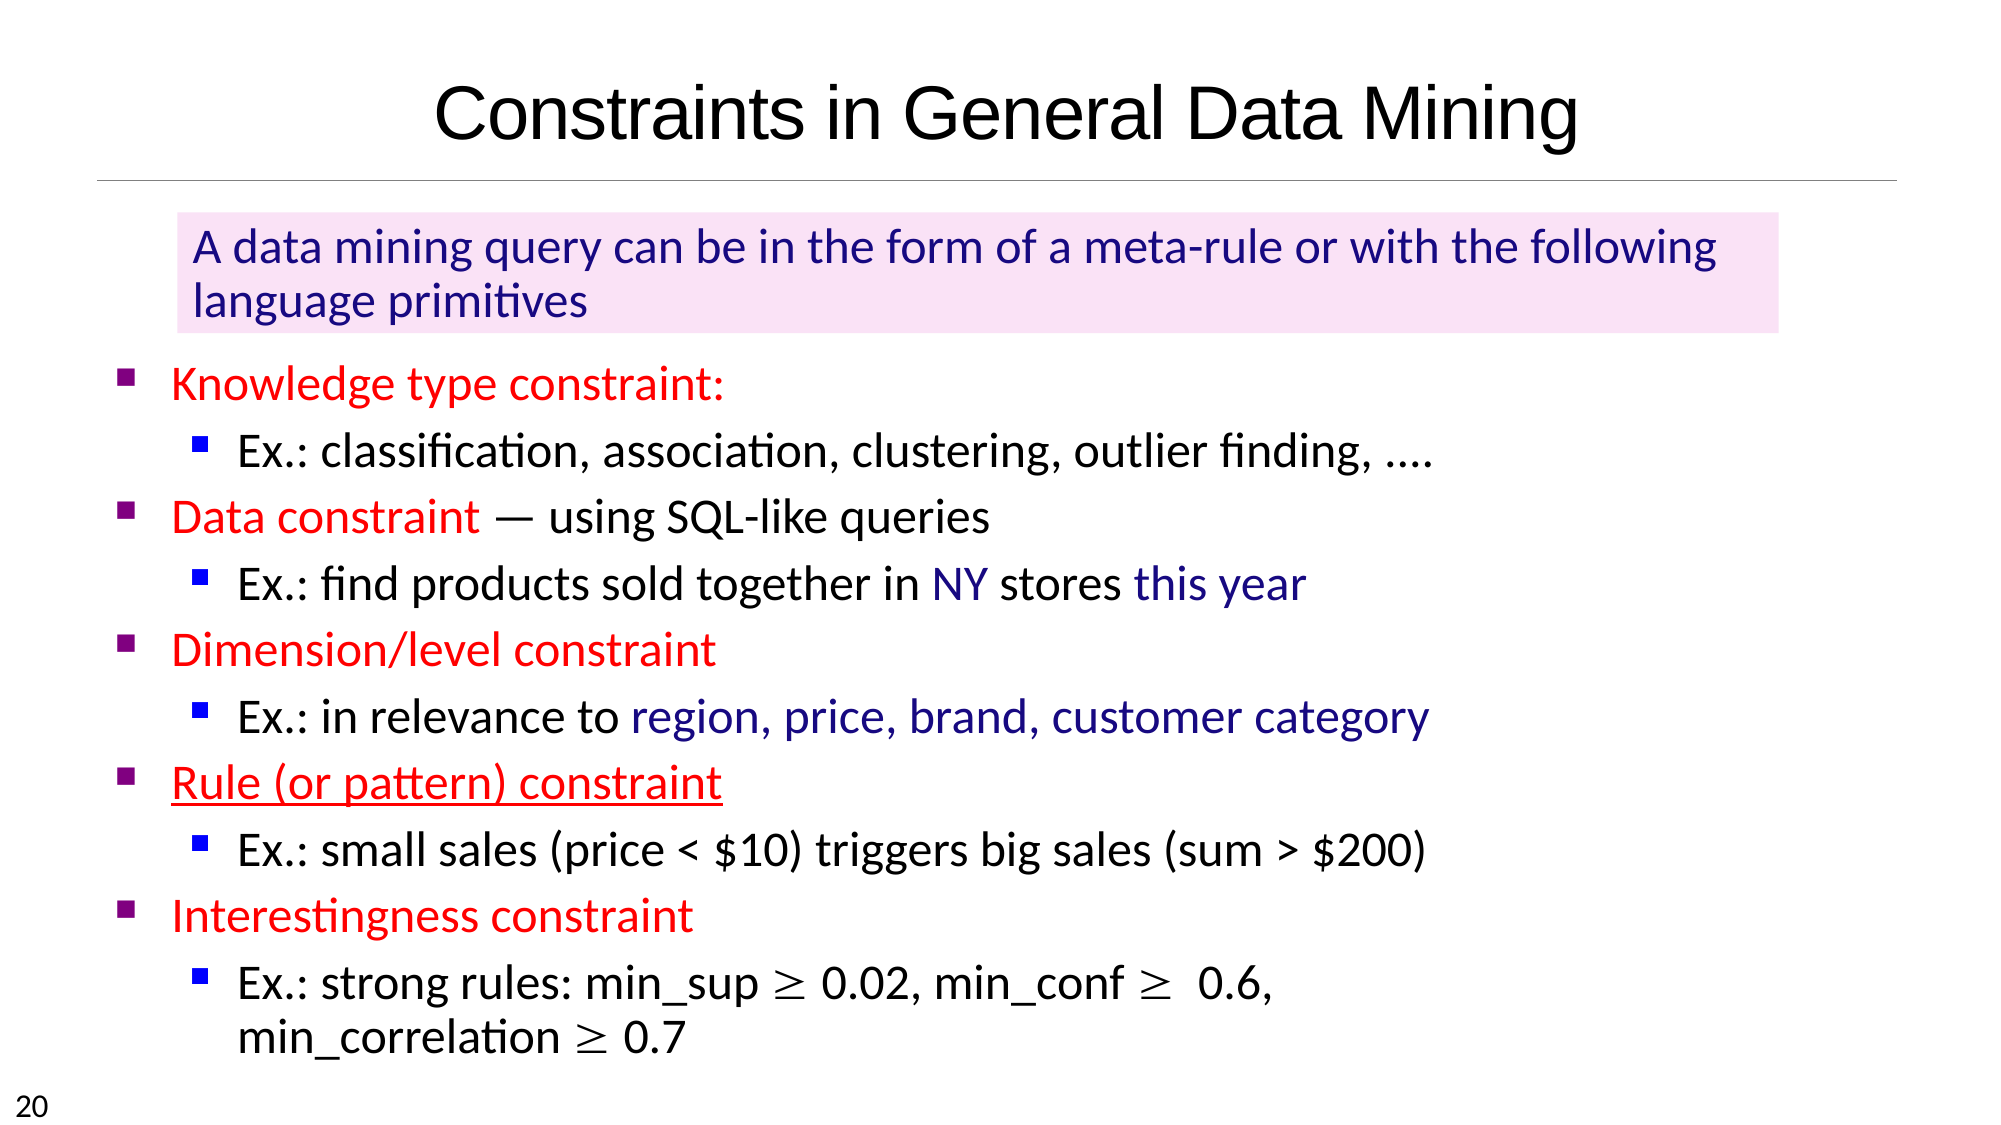

# Constraints in General Data Mining
A data mining query can be in the form of a meta-rule or with the following language primitives
Knowledge type constraint:
Ex.: classification, association, clustering, outlier finding, ....
Data constraint — using SQL-like queries
Ex.: find products sold together in NY stores this year
Dimension/level constraint
Ex.: in relevance to region, price, brand, customer category
Rule (or pattern) constraint
Ex.: small sales (price < $10) triggers big sales (sum > $200)
Interestingness constraint
Ex.: strong rules: min_sup ≥ 0.02, min_conf ≥  0.6, min_correlation ≥ 0.7